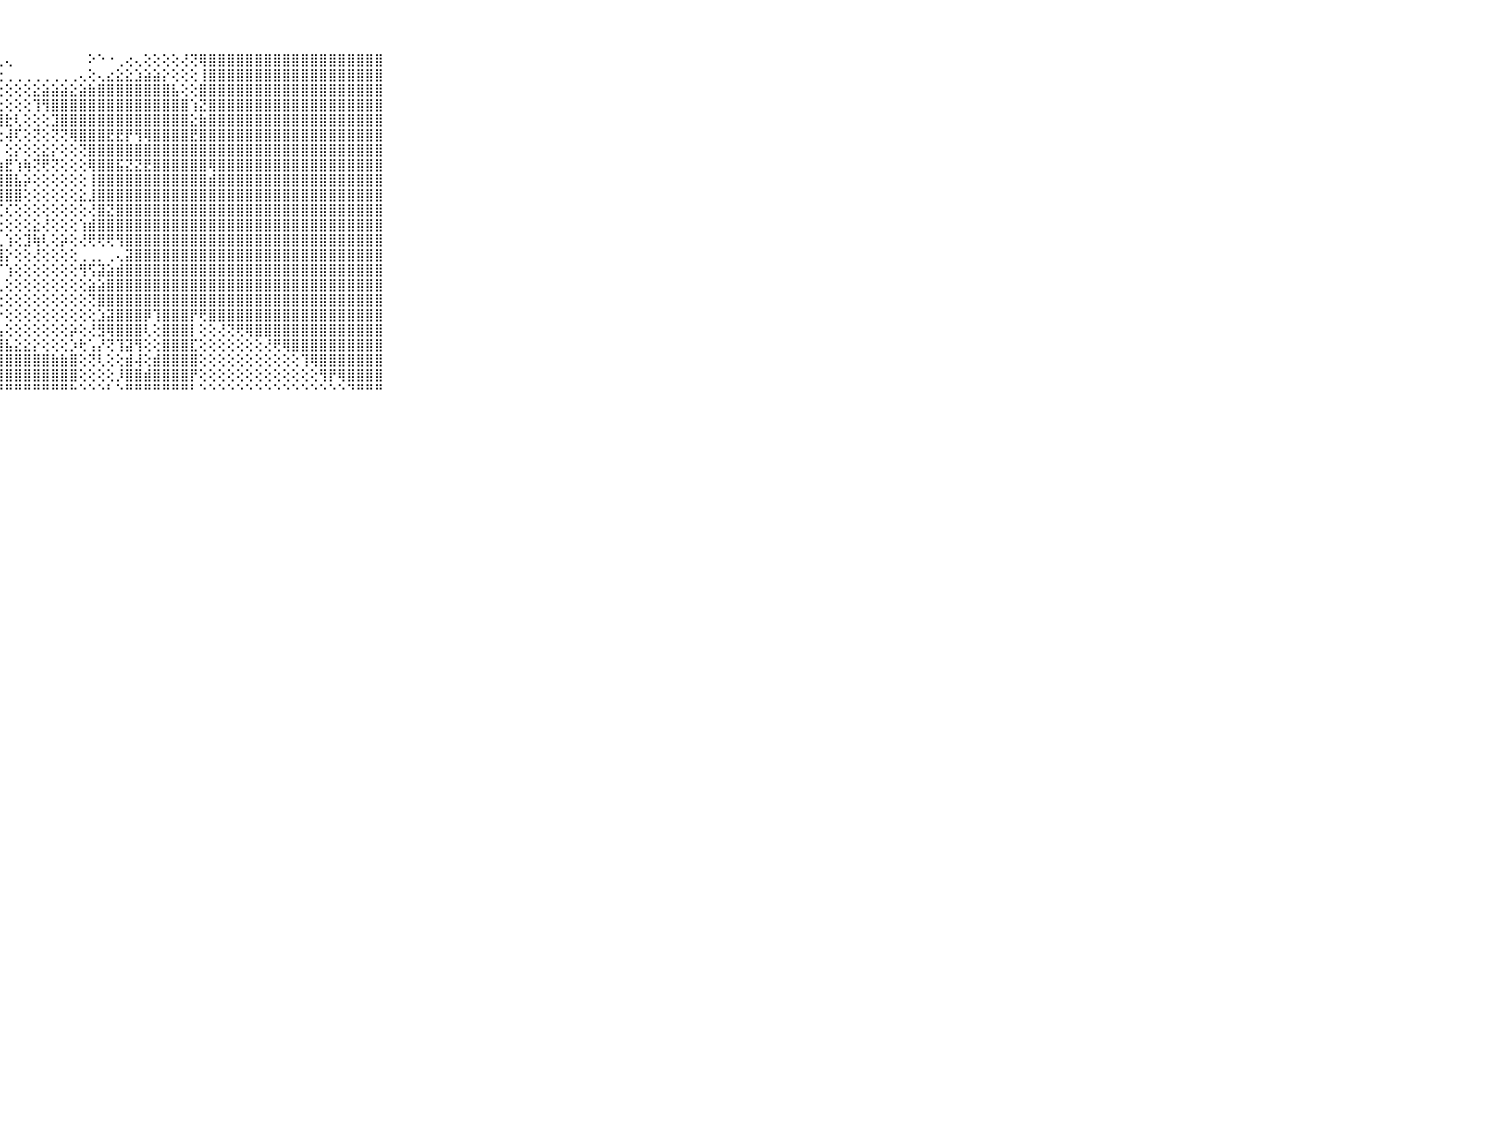

⠀⠀⠀⠀⠀⠀⠀⠀⠀⠀⠀⣿⣿⣿⣿⣿⣿⣿⣿⣿⣿⣿⣿⡟⢏⢕⢑⢄⢄⠀⠀⠀⠀⠀⠀⠀⠀⠕⠑⠐⢀⢔⢄⢕⢕⢕⢕⢜⢝⢿⣿⣿⣿⣿⣿⣿⣿⣿⣿⣿⣿⣿⣿⣿⣿⣿⣿⣿⣿⠀⠀⠀⠀⠀⠀⠀⠀⠀⠀⠀⠀
⠀⠀⠀⠀⠀⠀⠀⠀⠀⠀⠀⣿⣿⣿⣿⣿⣿⣿⣿⣿⣿⣷⡇⢕⢕⢕⢕⢕⢀⢀⢀⢀⢀⢀⢀⢀⢄⢕⢄⣔⣕⣕⣱⣵⣵⡕⢕⢕⢕⢸⣿⣿⣿⣿⣿⣿⣿⣿⣿⣿⣿⣿⣿⣿⣿⣿⣿⣿⣿⠀⠀⠀⠀⠀⠀⠀⠀⠀⠀⠀⠀
⠀⠀⠀⠀⠀⠀⠀⠀⠀⠀⠀⣿⣿⣿⣿⣿⣿⣿⣿⣿⣿⣿⡷⢵⢕⢕⢕⢕⢕⢕⢕⣕⣵⣵⣵⣕⣵⣷⣿⣿⣿⣿⣿⣿⣿⣿⣧⢕⢕⣿⣿⣿⣿⣿⣿⣿⣿⣿⣿⣿⣿⣿⣿⣿⣿⣿⣿⣿⣿⠀⠀⠀⠀⠀⠀⠀⠀⠀⠀⠀⠀
⠀⠀⠀⠀⠀⠀⠀⠀⠀⠀⠀⣿⣿⣿⣿⣿⣿⣿⣿⣿⣿⣿⣷⢕⢕⢕⢕⢕⢕⢕⢕⢹⢻⣿⣿⣿⣿⣿⣿⣿⣿⣿⣿⣿⣿⣿⣿⣿⢱⣝⣿⣿⣿⣿⣿⣿⣿⣿⣿⣿⣿⣿⣿⣿⣿⣿⣿⣿⣿⠀⠀⠀⠀⠀⠀⠀⠀⠀⠀⠀⠀
⠀⠀⠀⠀⠀⠀⠀⠀⠀⠀⠀⣿⣿⣿⣿⣿⣿⣿⣿⣿⣿⣿⣟⢕⢕⢕⢕⢸⣗⢇⢕⢕⢕⣹⣿⣿⣿⣿⣿⣿⣿⣿⣿⣿⣿⣿⣿⣿⣕⣷⣿⣿⣿⣿⣿⣿⣿⣿⣿⣿⣿⣿⣿⣿⣿⣿⣿⣿⣿⠀⠀⠀⠀⠀⠀⠀⠀⠀⠀⠀⠀
⠀⠀⠀⠀⠀⠀⠀⠀⠀⠀⠀⣿⣿⣿⣿⣿⣿⣿⣿⣿⣿⣿⣿⢕⢕⢕⢕⣕⢼⢏⢕⢝⢕⢝⢝⢿⣿⣿⣿⣟⣟⡟⢻⢿⣿⣿⣿⣿⣟⣿⣿⣿⣿⣿⣿⣿⣿⣿⣿⣿⣿⣿⣿⣿⣿⣿⣿⣿⣿⠀⠀⠀⠀⠀⠀⠀⠀⠀⠀⠀⠀
⠀⠀⠀⠀⠀⠀⠀⠀⠀⠀⠀⣿⣿⣿⣿⣿⣿⣿⣿⣿⣿⣿⣿⡕⢕⢕⣼⡇⢕⡕⢕⢕⣕⡕⢕⢕⢝⣿⣿⣿⣿⣿⣿⣿⣿⣿⣿⣿⣿⣿⣿⣿⣿⣿⣿⣿⣿⣿⣿⣿⣿⣿⣿⣿⣿⣿⣿⣿⣿⠀⠀⠀⠀⠀⠀⠀⠀⠀⠀⠀⠀
⠀⠀⠀⠀⠀⠀⠀⠀⠀⠀⠀⣿⣿⣿⣿⣿⣿⣿⣿⣿⣿⣿⣿⣗⢕⢕⣿⣷⣟⢱⢷⢝⢟⢝⢕⢕⢕⢿⣿⣿⣯⣝⣝⣟⣿⣿⣿⣿⣿⣿⢿⣿⣿⣿⣿⣿⣿⣿⣿⣿⣿⣿⣿⣿⣿⣿⣿⣿⣿⠀⠀⠀⠀⠀⠀⠀⠀⠀⠀⠀⠀
⠀⠀⠀⠀⠀⠀⠀⠀⠀⠀⠀⣿⣿⣿⣿⣿⣿⣿⣿⣿⣿⣿⣿⢿⢕⢕⣿⣿⣿⣧⡵⢕⢕⢕⢕⢕⢕⢸⣿⣿⣿⣿⣿⣿⣿⣿⣿⣿⣿⣿⣾⣿⣿⣿⣿⣿⣿⣿⣿⣿⣿⣿⣿⣿⣿⣿⣿⣿⣿⠀⠀⠀⠀⠀⠀⠀⠀⠀⠀⠀⠀
⠀⠀⠀⠀⠀⠀⠀⠀⠀⠀⠀⣿⣿⣿⣿⣿⣿⣿⣿⣿⣿⣿⣷⣷⡕⢱⣿⣿⣿⣿⢕⢕⢕⢕⢕⢕⣕⣸⣿⣿⣿⣿⣿⣿⣿⣿⣿⣿⣿⣿⣿⣿⣿⣿⣿⣿⣿⣿⣿⣿⣿⣿⣿⣿⣿⣿⣿⣿⣿⠀⠀⠀⠀⠀⠀⠀⠀⠀⠀⠀⠀
⠀⠀⠀⠀⠀⠀⠀⠀⠀⠀⠀⣿⣿⣿⣿⣿⣿⣿⣿⣿⣿⣿⣿⣿⢕⢜⢟⢏⢎⢕⢕⢕⢕⢕⢕⢕⢕⢜⣿⣝⣿⣿⣿⣿⣿⣿⣿⣿⣿⣿⣿⣿⣿⣿⣿⣿⣿⣿⣿⣿⣿⣿⣿⣿⣿⣿⣿⣿⣿⠀⠀⠀⠀⠀⠀⠀⠀⠀⠀⠀⠀
⠀⠀⠀⠀⠀⠀⠀⠀⠀⠀⠀⣿⣿⣿⣿⣿⣿⣿⣿⣿⣿⣿⣿⣿⣿⣧⢕⢕⢕⢕⢕⣕⢜⢕⢕⢕⢱⣾⣿⣿⣿⣿⣿⣿⣿⣿⣿⣿⣿⣿⣿⣿⣿⣿⣿⣿⣿⣿⣿⣿⣿⣿⣿⣿⣿⣿⣿⣿⣿⠀⠀⠀⠀⠀⠀⠀⠀⠀⠀⠀⠀
⠀⠀⠀⠀⠀⠀⠀⠀⠀⠀⠀⣿⣿⣿⣿⣿⣿⣿⣿⣿⣿⣿⣿⣿⣿⣿⣵⣇⢱⢕⣹⢷⢇⢕⡵⢕⢜⢟⢟⢟⢻⣿⣿⣿⣿⣿⣿⣿⣿⣿⣿⣿⣿⣿⣿⣿⣿⣿⣿⣿⣿⣿⣿⣿⣿⣿⣿⣿⣿⠀⠀⠀⠀⠀⠀⠀⠀⠀⠀⠀⠀
⠀⠀⠀⠀⠀⠀⠀⠀⠀⠀⠀⣿⣿⣿⣿⣿⣿⣿⣿⣿⣿⣿⣿⣿⣿⣿⣿⣿⡕⢕⢕⢜⢕⢕⢕⢕⢀⢀⡀⢀⢄⣽⣿⣿⣿⣿⣿⣿⣿⣿⣿⣿⣿⣿⣿⣿⣿⣿⣿⣿⣿⣿⣿⣿⣿⣿⣿⣿⣿⠀⠀⠀⠀⠀⠀⠀⠀⠀⠀⠀⠀
⠀⠀⠀⠀⠀⠀⠀⠀⠀⠀⠀⣿⣿⣿⣿⣿⣿⣿⣿⣿⣿⣿⣿⣿⡿⢇⢸⡏⢱⢕⢕⢕⢕⢕⢕⢕⢻⢫⣽⣵⣾⣿⣿⣿⣿⣿⣿⣿⣿⣿⣿⣿⣿⣿⣿⣿⣿⣿⣿⣿⣿⣿⣿⣿⣿⣿⣿⣿⣿⠀⠀⠀⠀⠀⠀⠀⠀⠀⠀⠀⠀
⠀⠀⠀⠀⠀⠀⠀⠀⠀⠀⠀⣿⣿⣿⣿⣿⣿⣿⣿⣿⣿⡿⢟⠕⠕⠕⣼⢇⢕⢕⢕⢕⢕⢕⢕⢕⢕⣵⣵⣿⣿⣿⣿⣿⣿⣿⣿⣿⣿⣿⣿⣿⣿⣿⣿⣿⣿⣿⣿⣿⣿⣿⣿⣿⣿⣿⣿⣿⣿⠀⠀⠀⠀⠀⠀⠀⠀⠀⠀⠀⠀
⠀⠀⠀⠀⠀⠀⠀⠀⠀⠀⠀⣿⣿⣿⣿⡿⢿⢟⢟⢝⠑⠑⠁⠀⠀⠀⣿⢕⢕⢕⢕⢕⢕⢕⢕⢕⢕⢝⣿⣿⣿⣿⣿⣿⣿⣿⣿⣿⣿⣿⣿⣿⣿⣿⣿⣿⣿⣿⣿⣿⣿⣿⣿⣿⣿⣿⣿⣿⣿⠀⠀⠀⠀⠀⠀⠀⠀⠀⠀⠀⠀
⠀⠀⠀⠀⠀⠀⠀⠀⠀⠀⠀⢟⠏⠝⠑⠁⠁⠀⠀⠀⠀⠀⠀⠀⠀⠀⣿⡕⢕⢕⢕⢕⢕⢕⢕⢕⢕⢕⣱⣽⣿⣿⣿⡿⢹⣿⣿⣿⡟⢟⣿⣿⣿⣿⣿⣿⣿⣿⣿⣿⣿⣿⣿⣿⣿⣿⣿⣿⣿⠀⠀⠀⠀⠀⠀⠀⠀⠀⠀⠀⠀
⠀⠀⠀⠀⠀⠀⠀⠀⠀⠀⠀⠀⠀⠀⠀⠀⠀⠀⠀⠀⠀⠀⠀⠀⠀⠀⢻⣧⢕⢕⢕⢕⢕⢕⢕⡵⢕⢜⣻⢿⣿⣿⣿⢇⢕⣿⣿⣿⡇⢕⢕⢜⢝⢟⢿⣿⣿⣿⣿⣿⣿⣿⣿⣿⣿⣿⣿⣿⣿⠀⠀⠀⠀⠀⠀⠀⠀⠀⠀⠀⠀
⠀⠀⠀⠀⠀⠀⠀⠀⠀⠀⠀⠀⠀⠀⠀⠀⠀⠀⠀⠀⠀⠀⠀⠀⠀⠀⢸⣿⣧⣕⣕⡕⢕⢕⢕⡱⢗⢡⡜⢝⢹⣽⢻⢕⢕⣿⣿⣿⣏⢕⢕⢕⢕⢕⢕⢕⢜⢟⢿⣿⣿⣿⣿⣿⣿⣿⣿⣿⣿⠀⠀⠀⠀⠀⠀⠀⠀⠀⠀⠀⠀
⠀⠀⠀⠀⠀⠀⠀⠀⠀⠀⠀⠀⠀⠀⠀⠀⠀⠀⠀⠀⠀⠀⠀⠀⠀⠀⢜⣿⣿⣿⣿⣿⣿⣷⣷⣿⢕⢝⢇⢕⢕⣾⢼⢕⣾⣿⣿⣿⣿⢕⢕⢕⢕⢕⢕⢕⢕⢕⢕⢕⢹⢿⣿⣿⣿⣿⣿⣿⣿⠀⠀⠀⠀⠀⠀⠀⠀⠀⠀⠀⠀
⠀⠀⠀⠀⠀⠀⠀⠀⠀⠀⠀⠀⠀⠀⠀⠀⠀⠀⠀⠀⠀⠀⠀⠀⠀⠀⢱⣿⣿⣿⣿⣿⣿⣿⣿⣿⢕⢕⢕⢕⡸⣿⣿⣾⣿⣿⣿⣿⡟⢕⢕⢕⢕⢕⢕⢕⢕⢕⢕⢕⢕⢕⢻⡟⢿⣿⣿⣿⣿⠀⠀⠀⠀⠀⠀⠀⠀⠀⠀⠀⠀
⠀⠀⠀⠀⠀⠀⠀⠀⠀⠀⠀⠀⠀⠀⠀⠀⠐⠑⠀⠀⠀⠀⠀⠀⠀⠀⠑⠛⠛⠛⠛⠛⠛⠛⠛⠓⠑⠑⠑⠃⠑⠛⠛⠛⠛⠛⠛⠛⠃⠑⠑⠑⠑⠑⠑⠑⠑⠑⠑⠑⠑⠑⠑⠑⠑⠙⠛⠛⠛⠀⠀⠀⠀⠀⠀⠀⠀⠀⠀⠀⠀